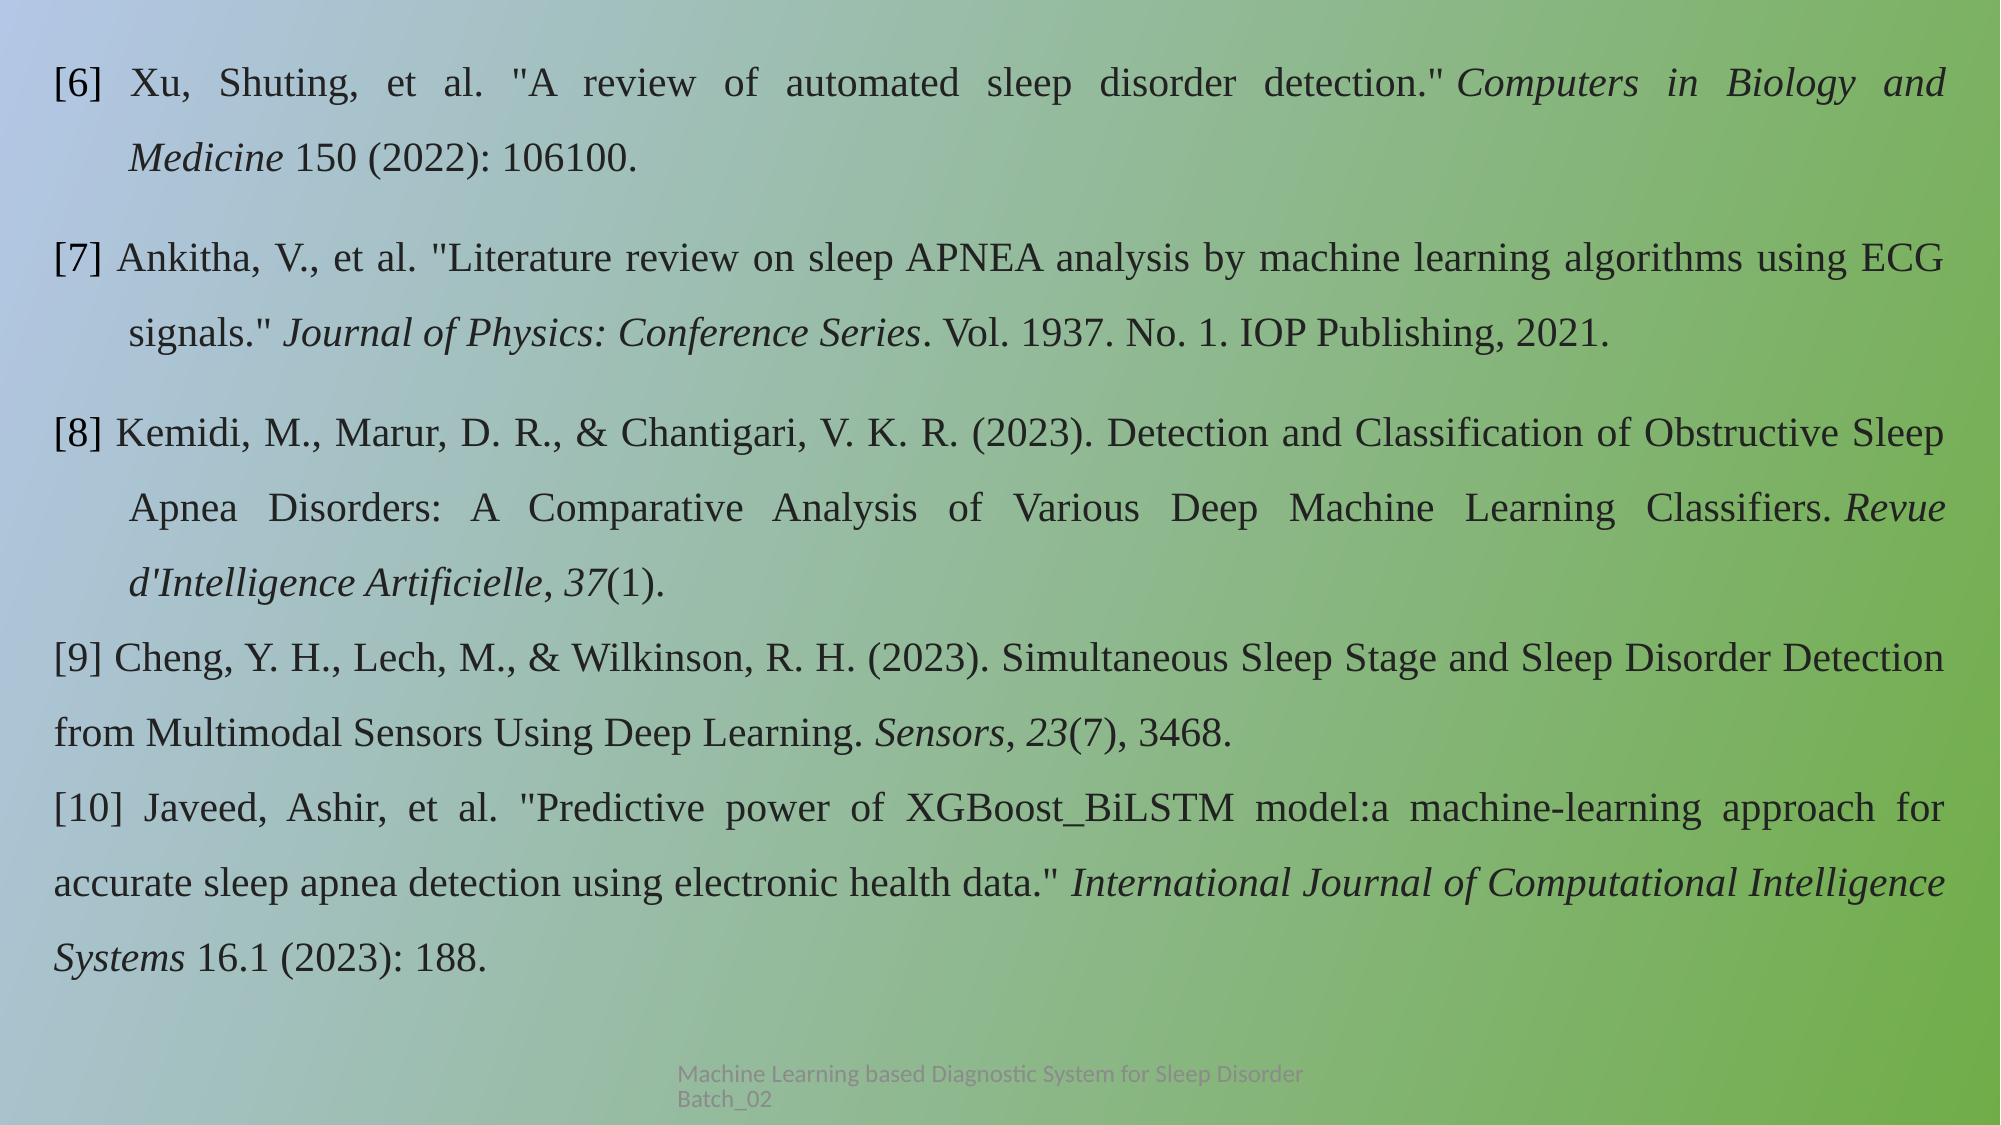

[6] Xu, Shuting, et al. "A review of automated sleep disorder detection." Computers in Biology and Medicine 150 (2022): 106100.
[7] Ankitha, V., et al. "Literature review on sleep APNEA analysis by machine learning algorithms using ECG signals." Journal of Physics: Conference Series. Vol. 1937. No. 1. IOP Publishing, 2021.
[8] Kemidi, M., Marur, D. R., & Chantigari, V. K. R. (2023). Detection and Classification of Obstructive Sleep Apnea Disorders: A Comparative Analysis of Various Deep Machine Learning Classifiers. Revue d'Intelligence Artificielle, 37(1).
[9] Cheng, Y. H., Lech, M., & Wilkinson, R. H. (2023). Simultaneous Sleep Stage and Sleep Disorder Detection from Multimodal Sensors Using Deep Learning. Sensors, 23(7), 3468.
[10] Javeed, Ashir, et al. "Predictive power of XGBoost_BiLSTM model:a machine-learning approach for accurate sleep apnea detection using electronic health data." International Journal of Computational Intelligence Systems 16.1 (2023): 188.

Machine Learning based Diagnostic System for Sleep Disorder  Batch_02